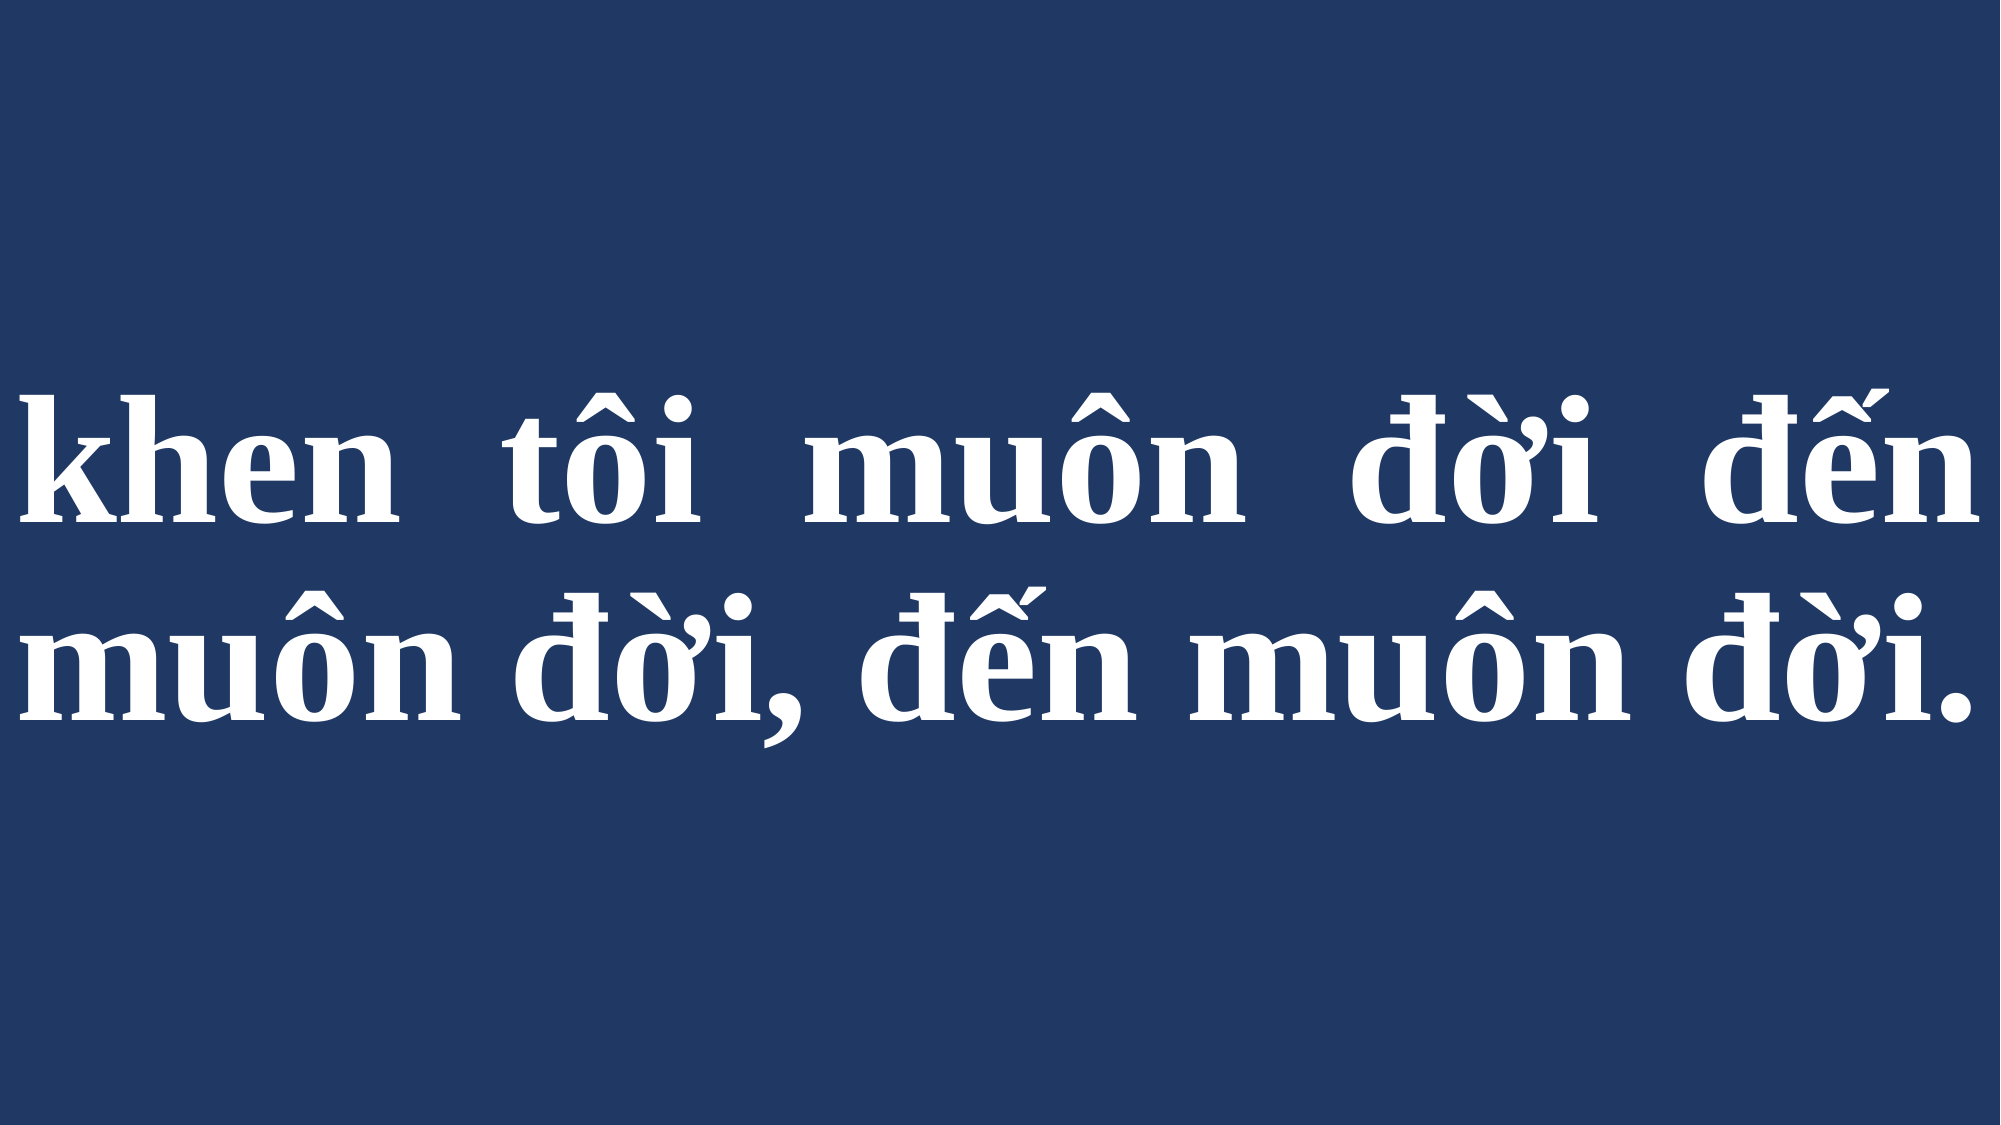

# khen tôi muôn đời đến muôn đời, đến muôn đời.